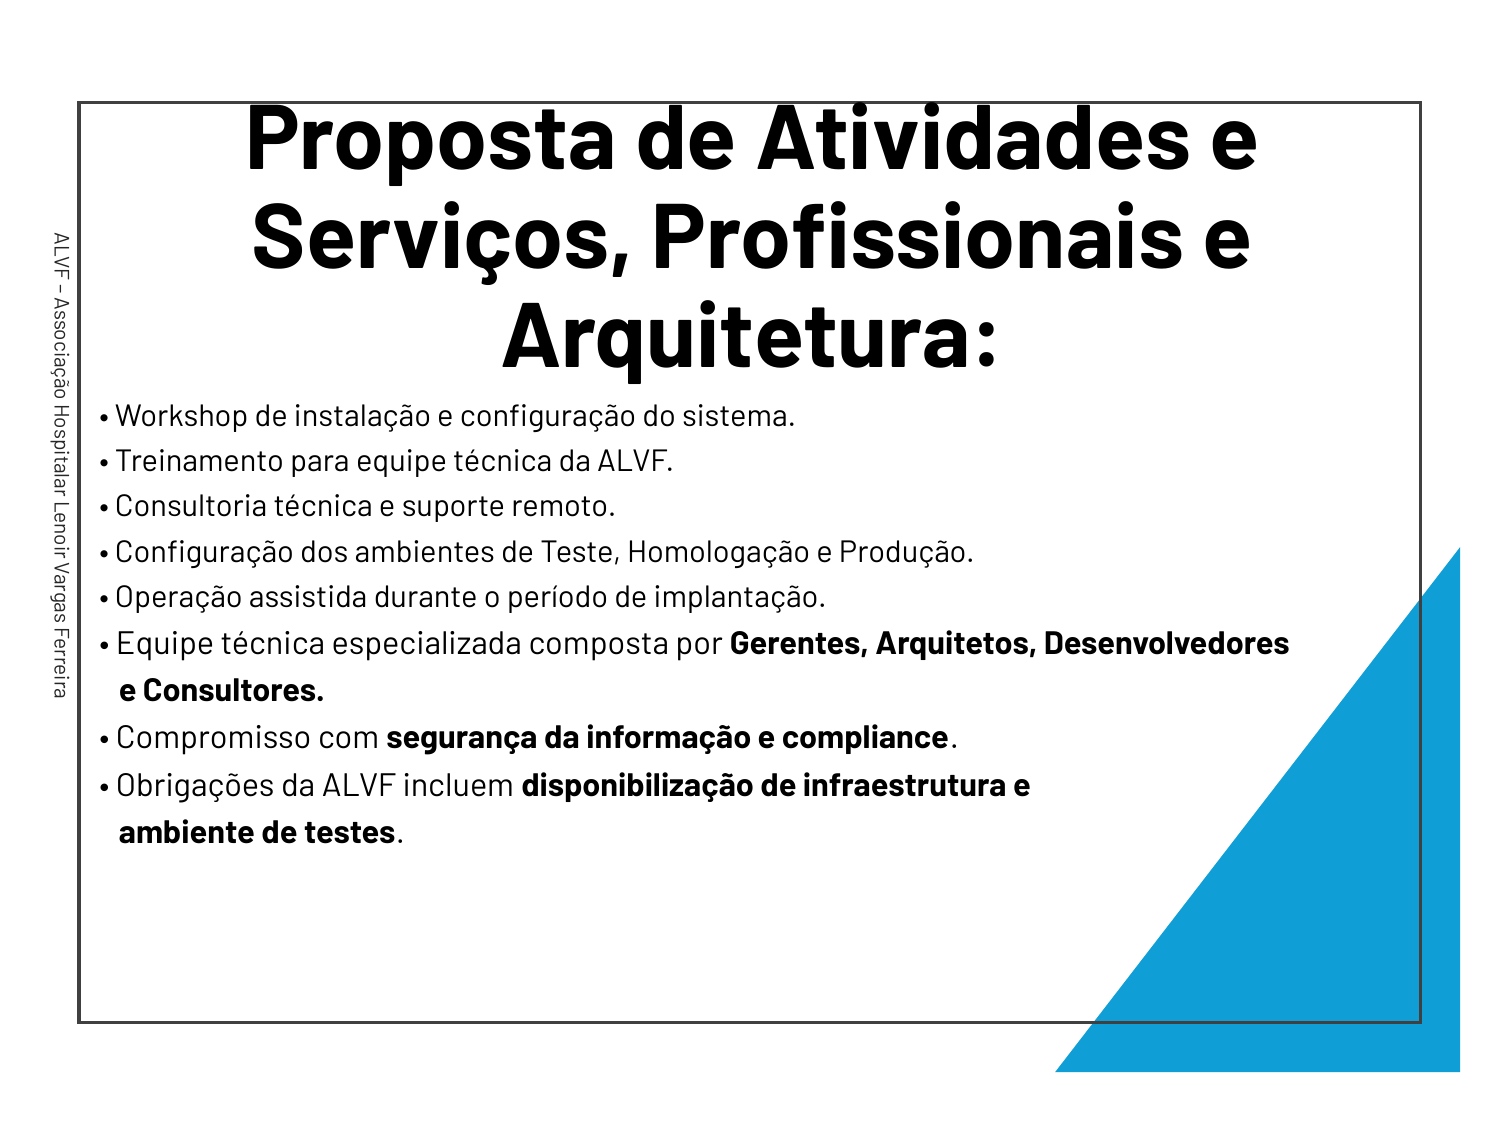

# Proposta de Atividades e Serviços, Profissionais e Arquitetura:
• Workshop de instalação e configuração do sistema.
• Treinamento para equipe técnica da ALVF.
• Consultoria técnica e suporte remoto.
• Configuração dos ambientes de Teste, Homologação e Produção.
• Operação assistida durante o período de implantação.
• Equipe técnica especializada composta por Gerentes, Arquitetos, Desenvolvedores
   e Consultores.
• Compromisso com segurança da informação e compliance.
• Obrigações da ALVF incluem disponibilização de infraestrutura e
   ambiente de testes.

ALVF – Associação Hospitalar Lenoir Vargas Ferreira